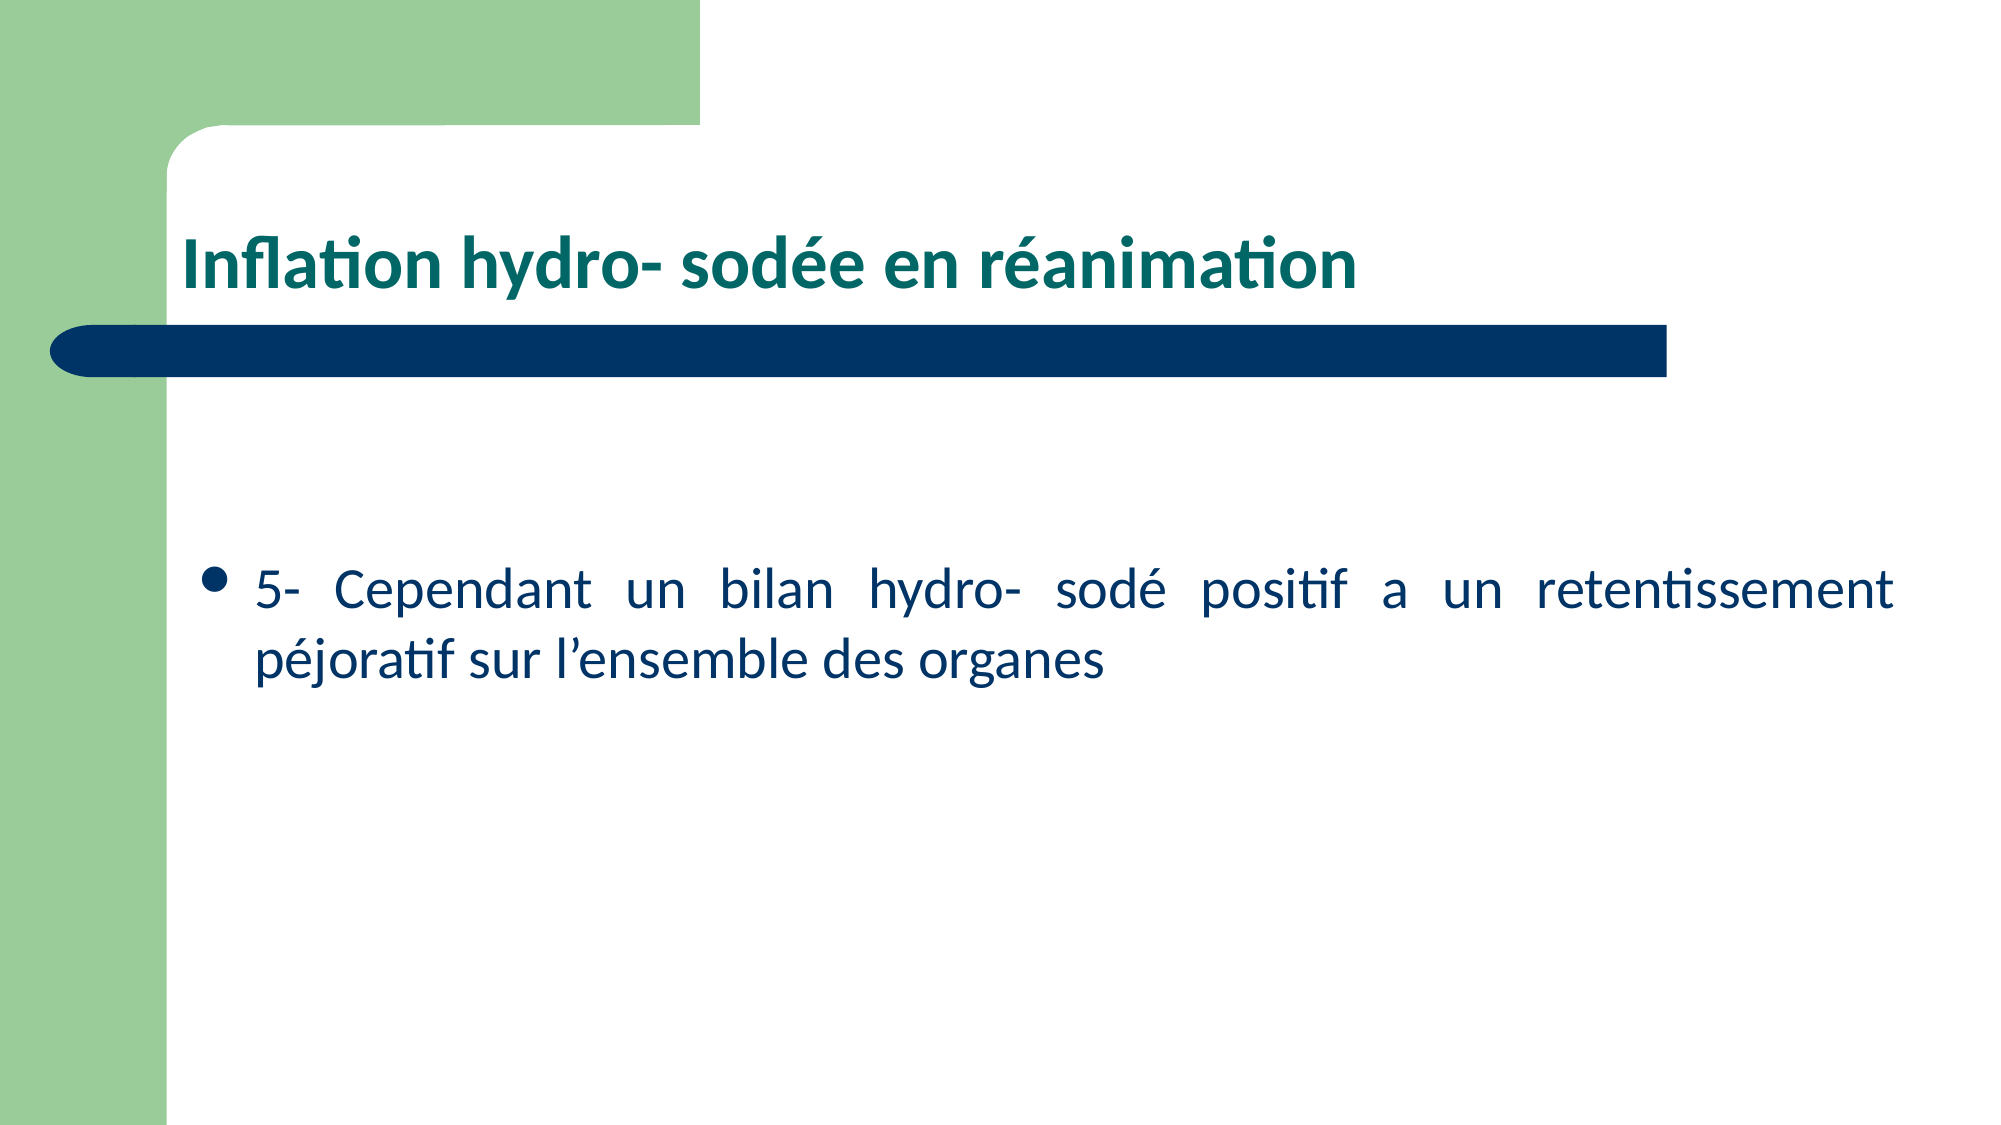

# Inflation hydro- sodée en réanimation
5- Cependant un bilan hydro- sodé positif a un retentissement péjoratif sur l’ensemble des organes